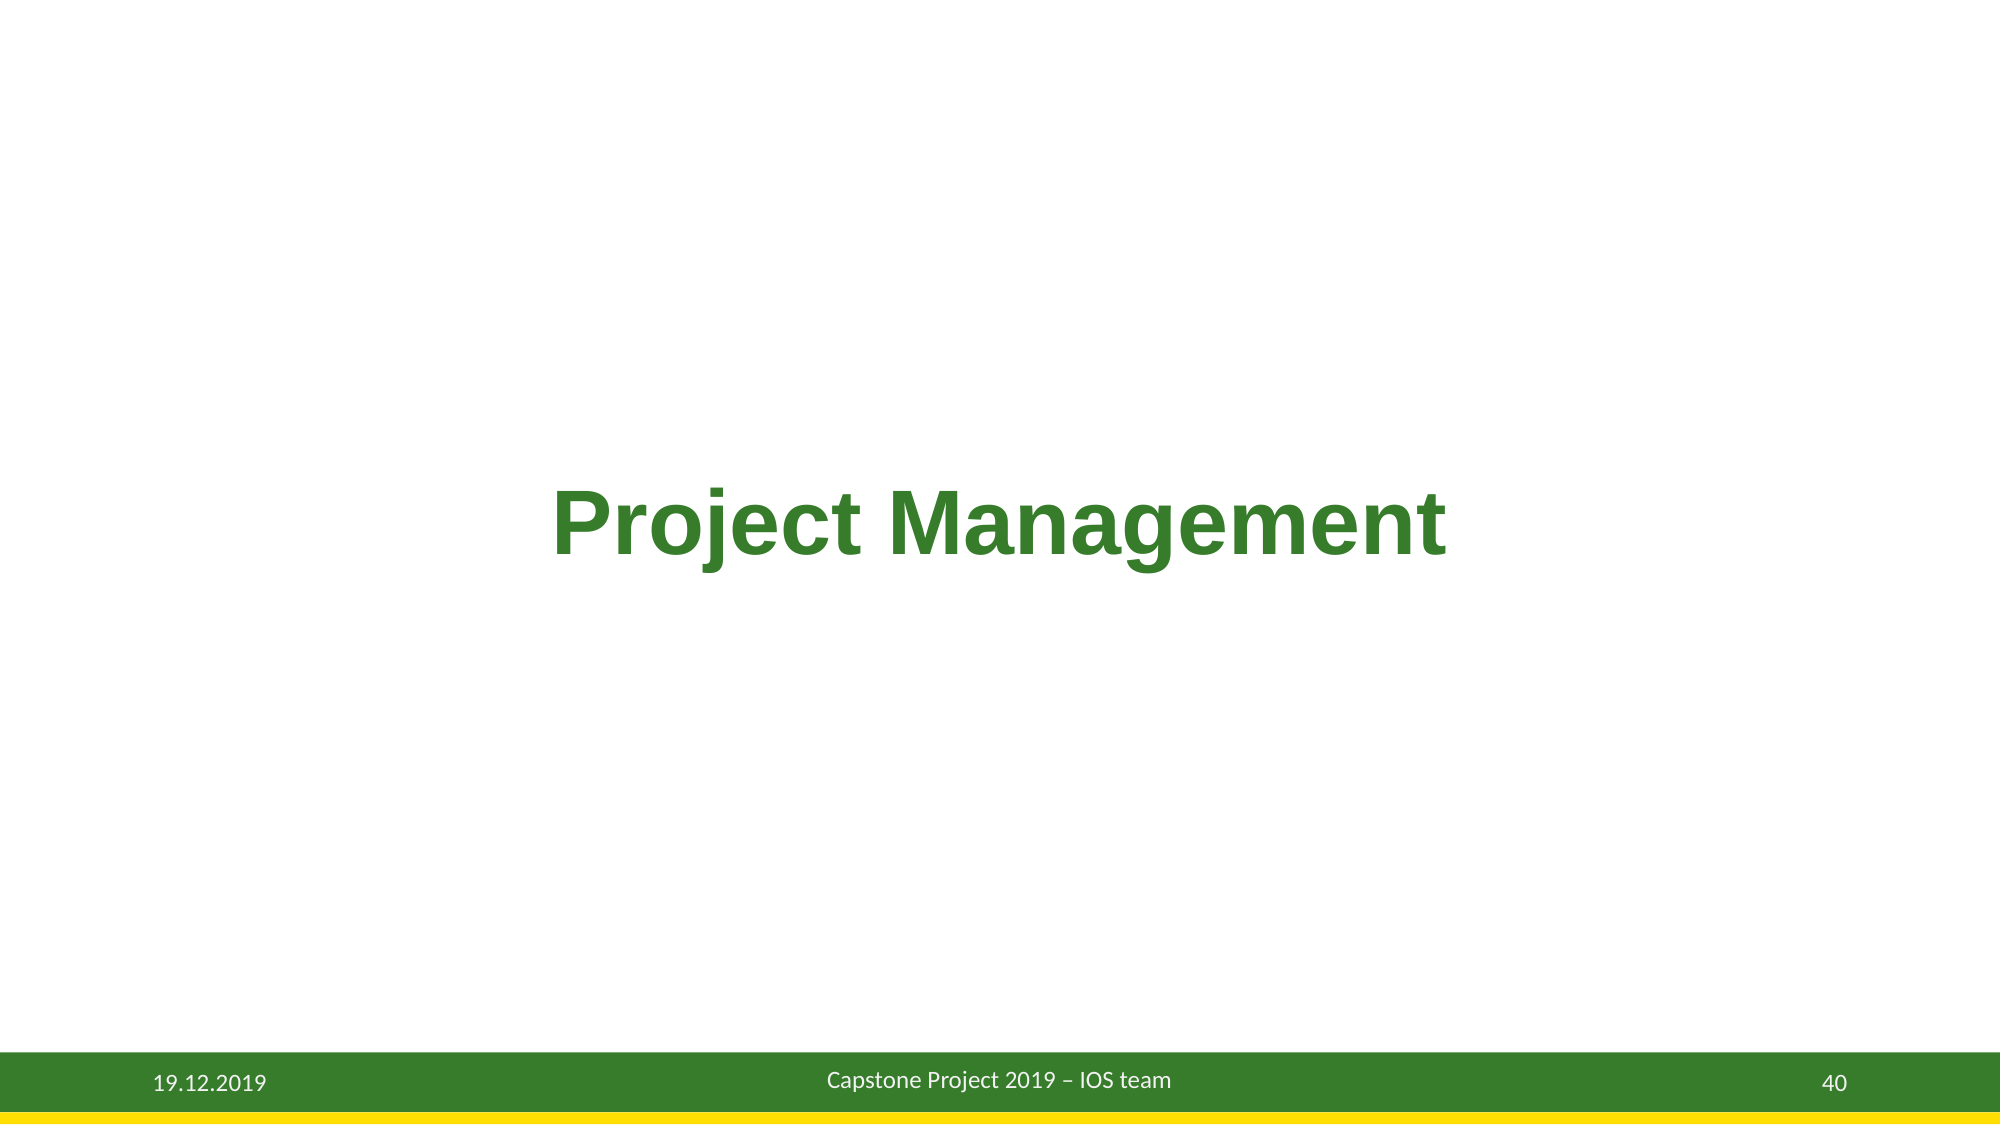

# Project Management
Capstone Project 2019 – IOS team
40
19.12.2019